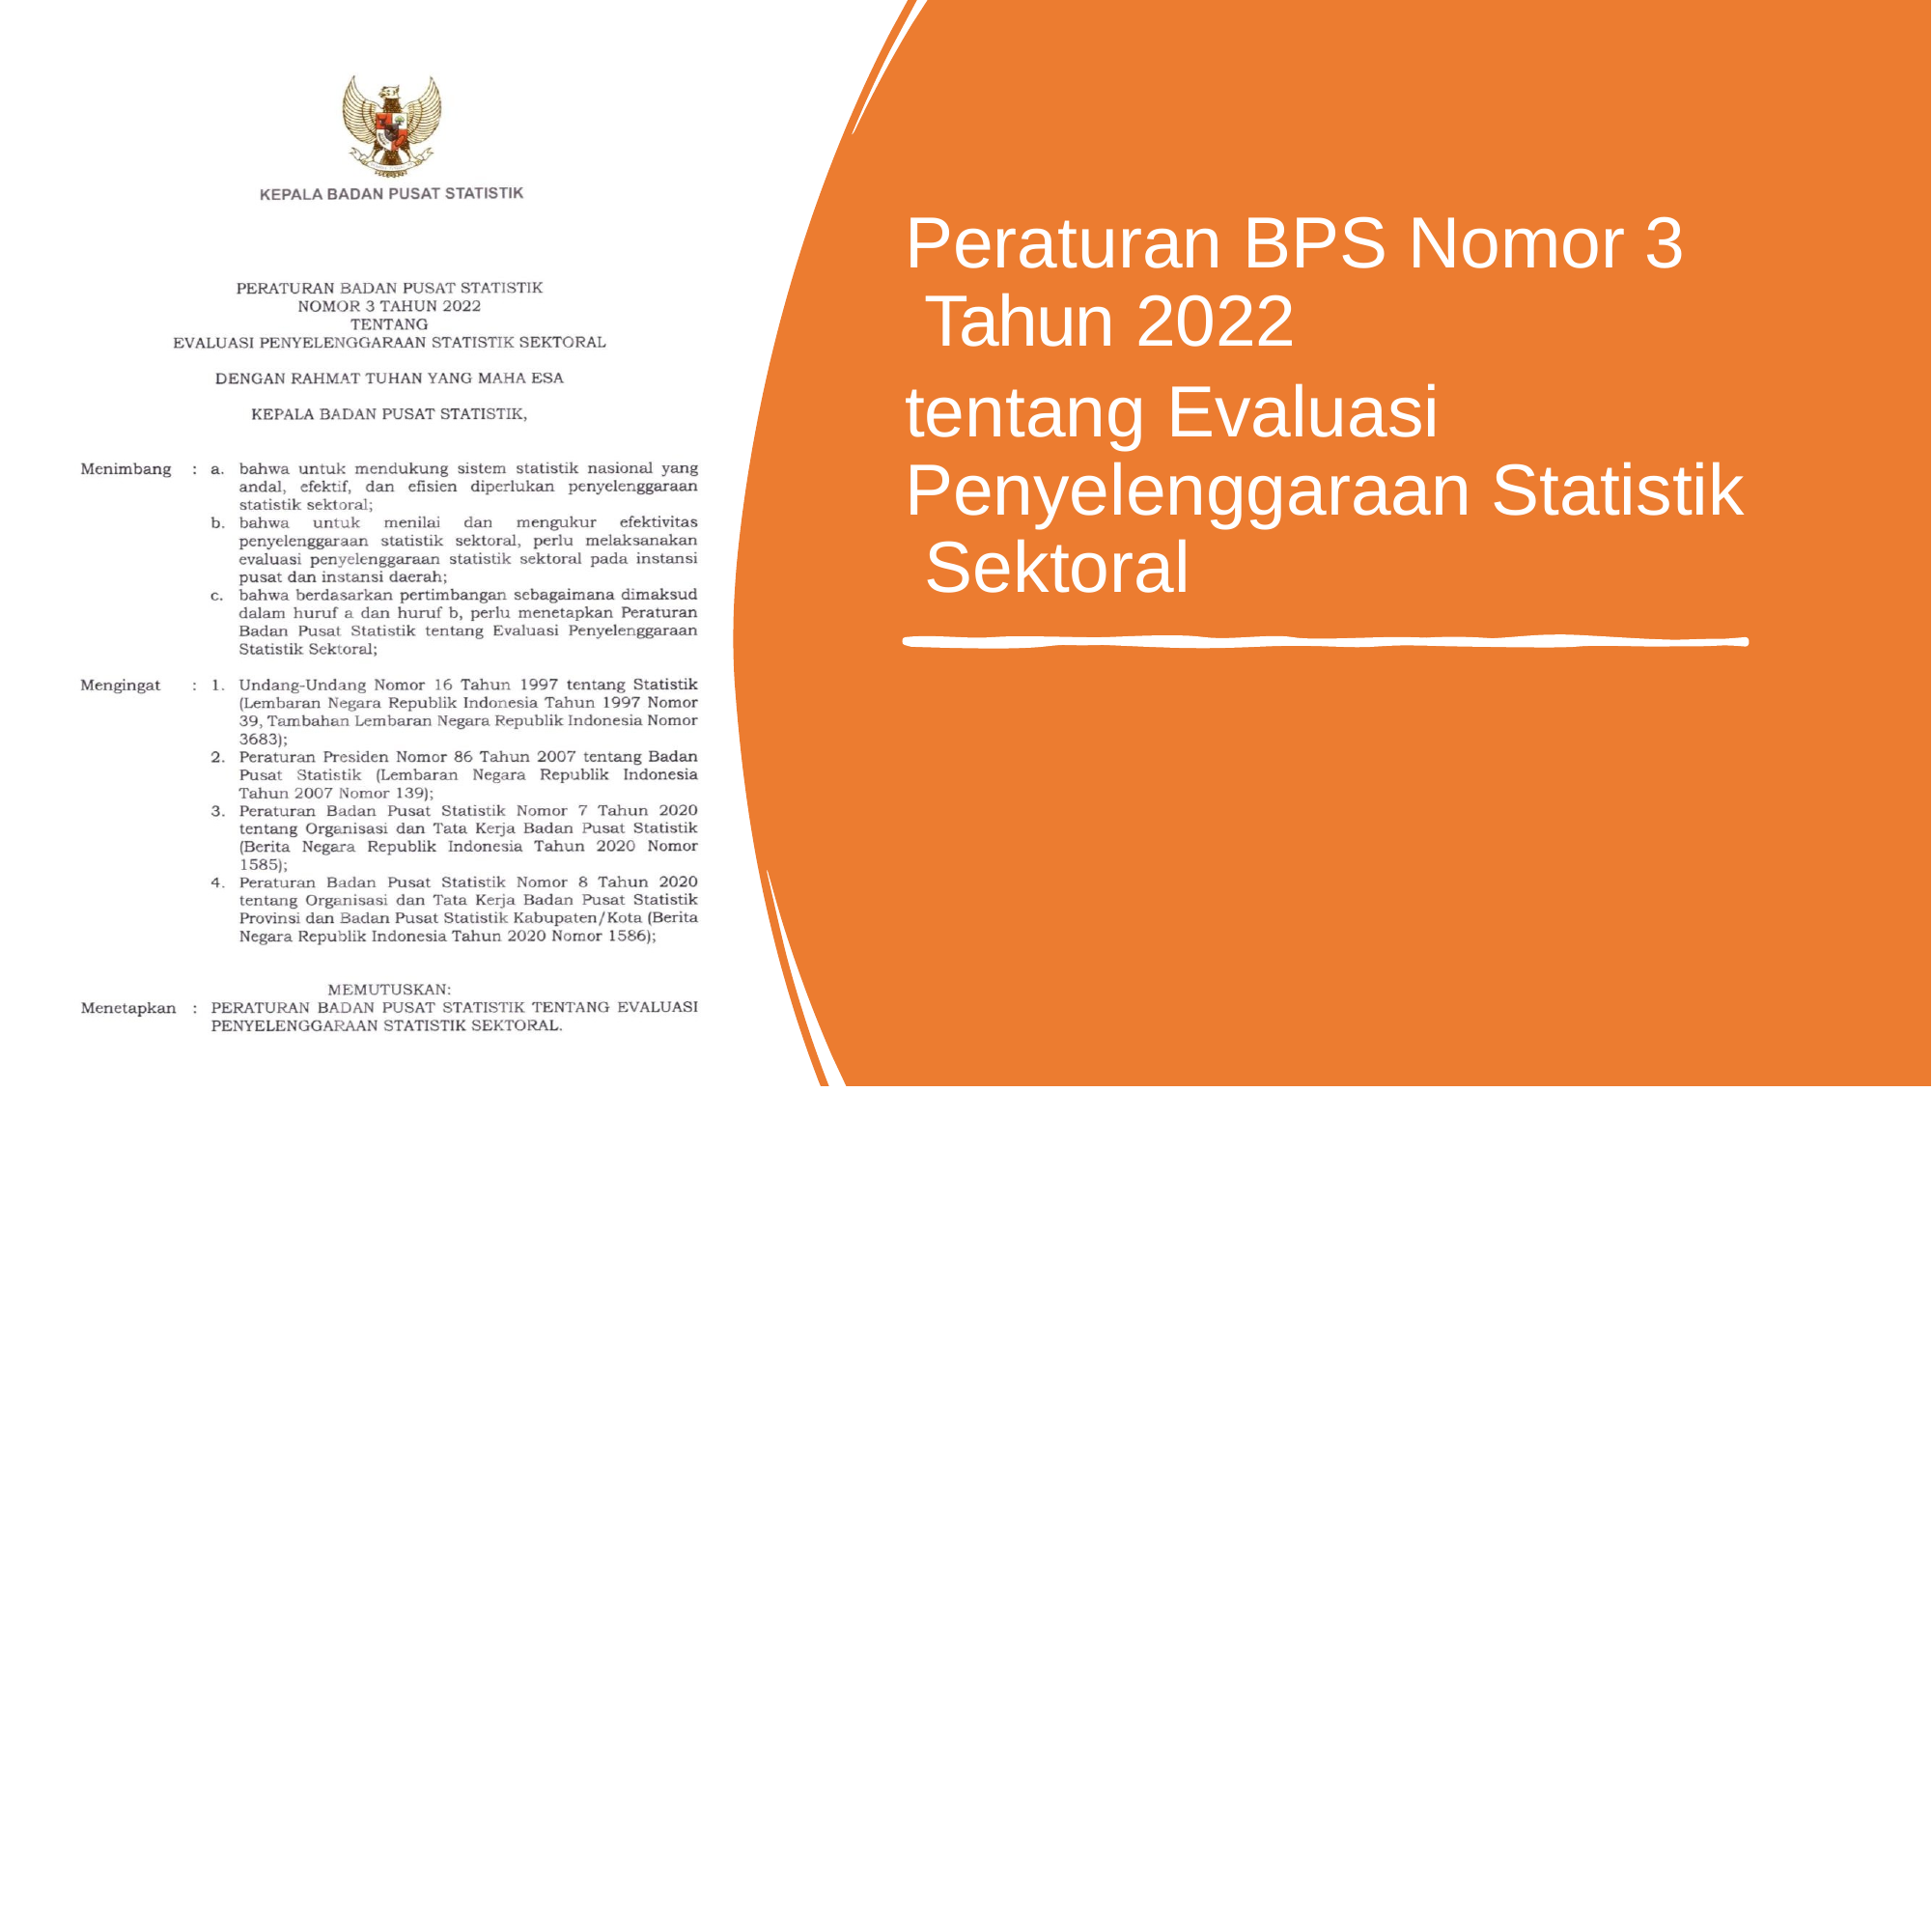

Peraturan BPS Nomor 3  Tahun 2022
tentang Evaluasi  Penyelenggaraan Statistik  Sektoral